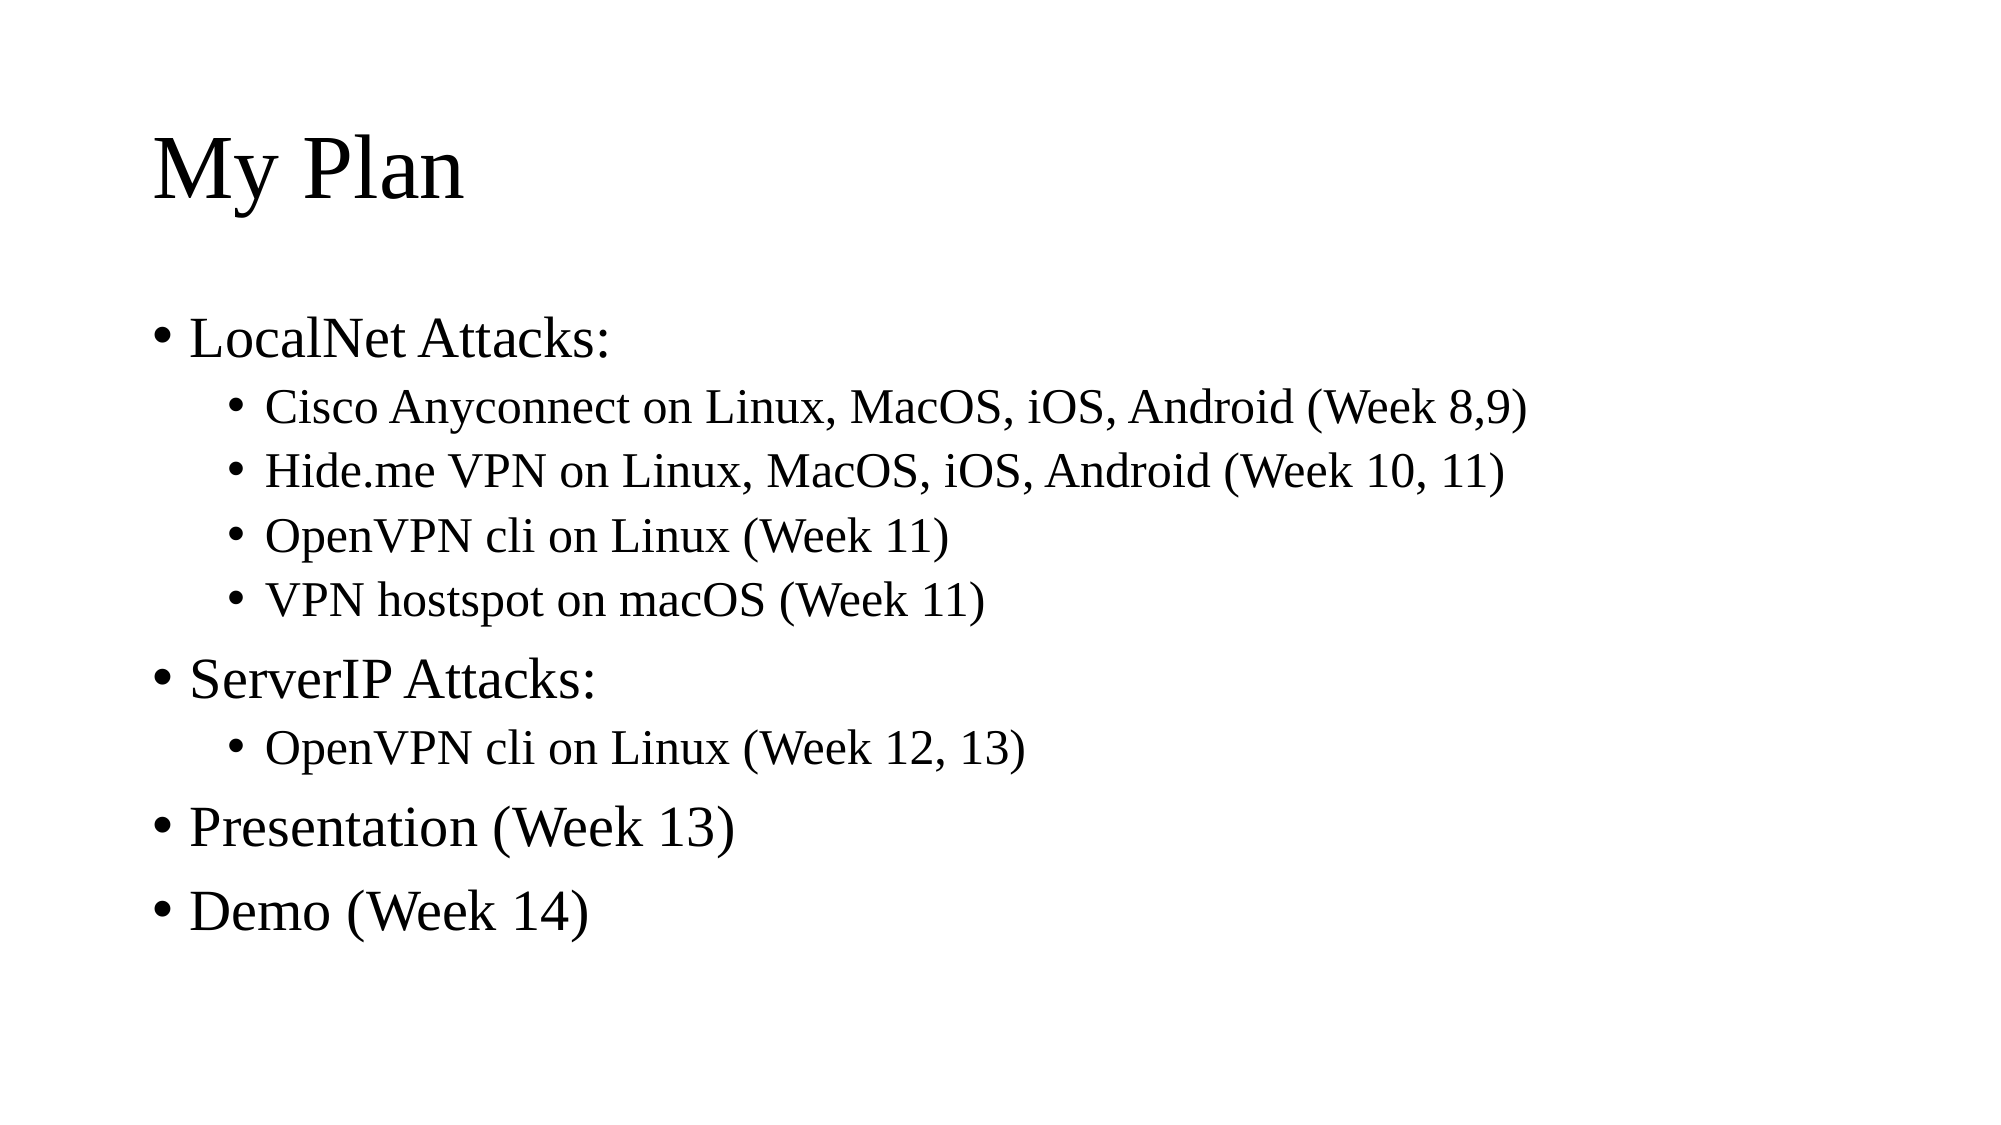

# My Plan
LocalNet Attacks:
Cisco Anyconnect on Linux, MacOS, iOS, Android (Week 8,9)
Hide.me VPN on Linux, MacOS, iOS, Android (Week 10, 11)
OpenVPN cli on Linux (Week 11)
VPN hostspot on macOS (Week 11)
ServerIP Attacks:
OpenVPN cli on Linux (Week 12, 13)
Presentation (Week 13)
Demo (Week 14)